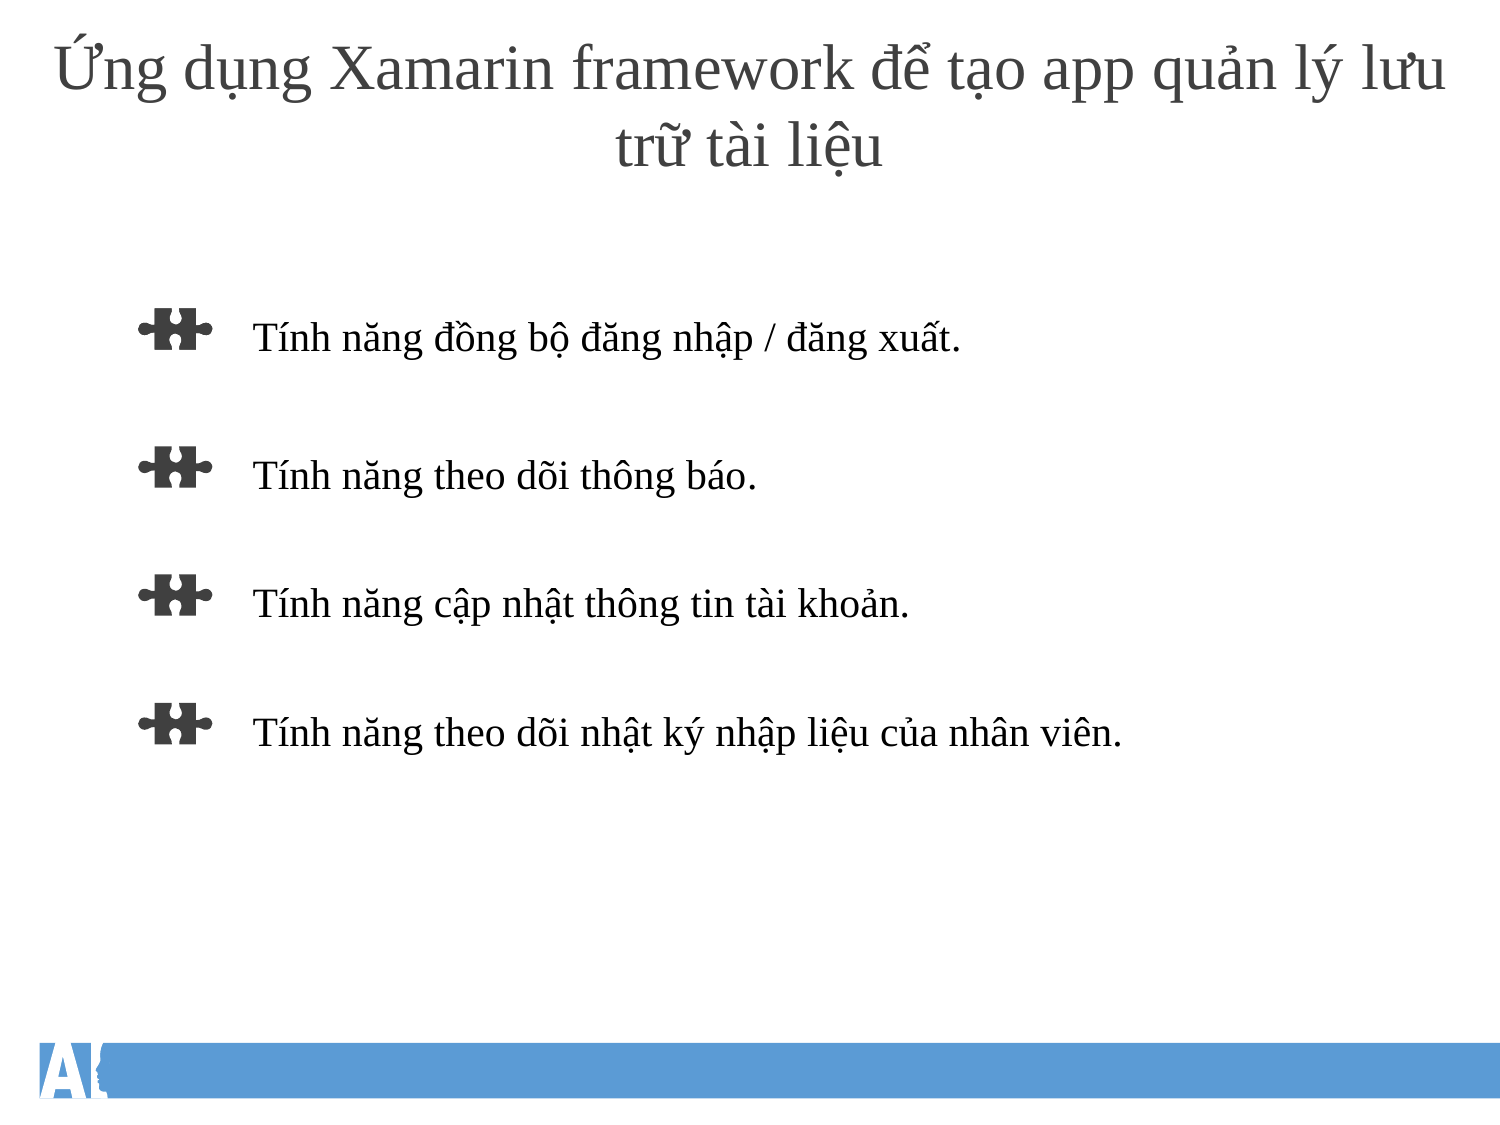

Ứng dụng Xamarin framework để tạo app quản lý lưu trữ tài liệu
Tính năng đồng bộ đăng nhập / đăng xuất.

Tính năng theo dõi thông báo.

Tính năng cập nhật thông tin tài khoản.

Tính năng theo dõi nhật ký nhập liệu của nhân viên.